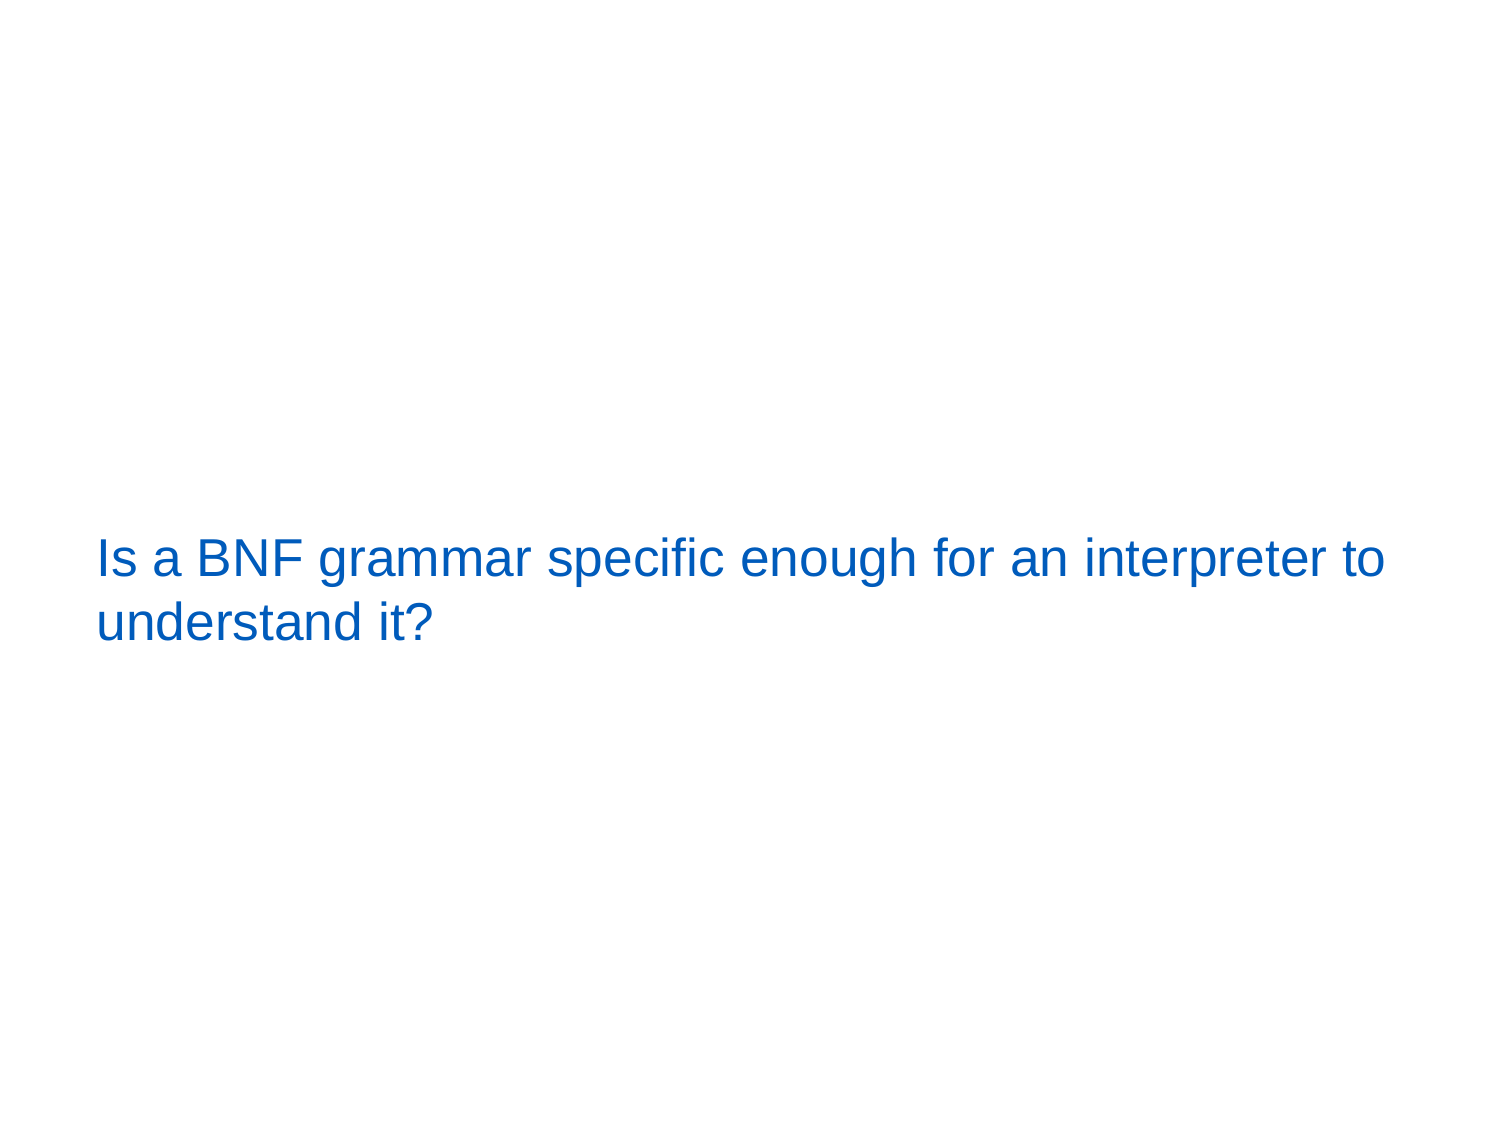

# Is a BNF grammar specific enough for an interpreter to understand it?